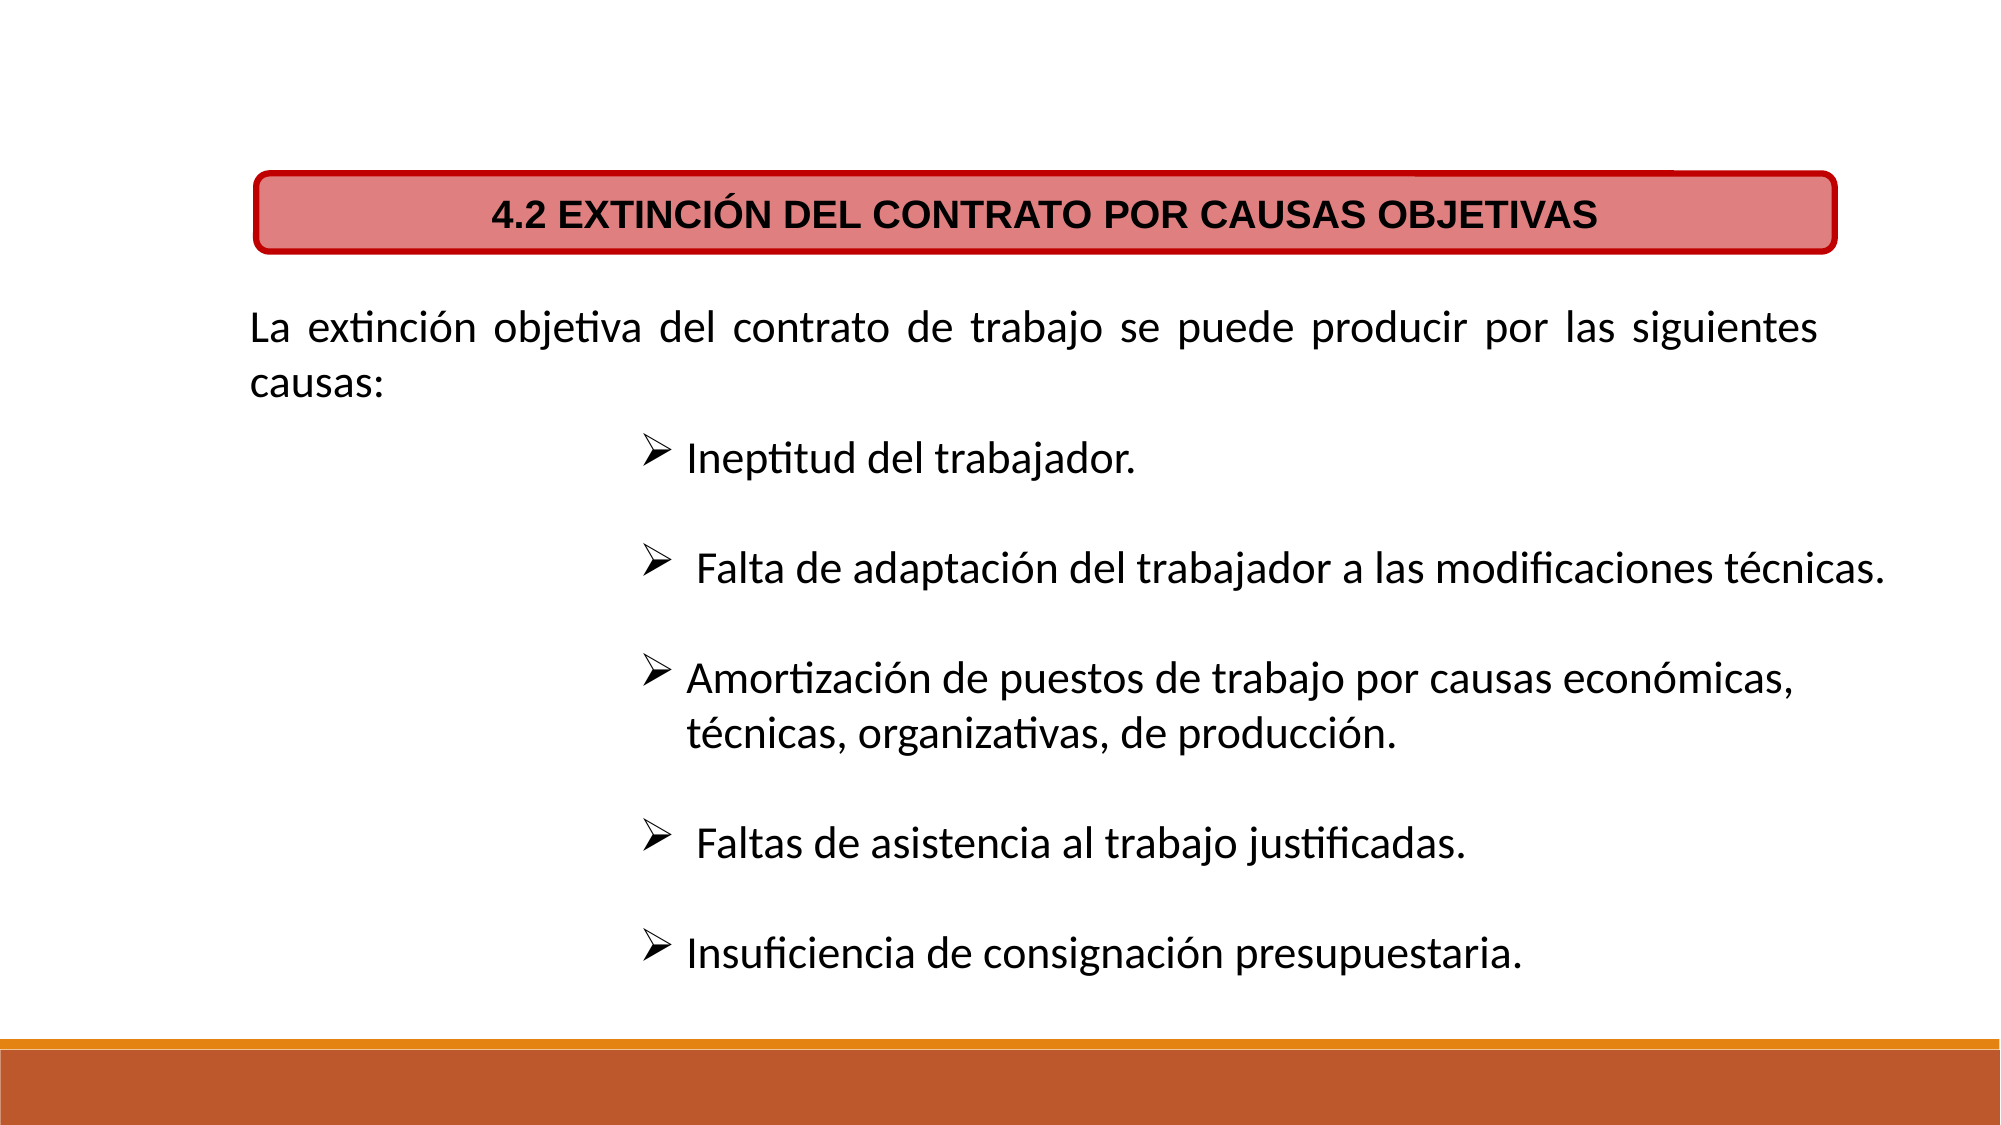

4.2 EXTINCIÓN DEL CONTRATO POR CAUSAS OBJETIVAS
La extinción objetiva del contrato de trabajo se puede producir por las siguientes causas:
Ineptitud del trabajador.

 Falta de adaptación del trabajador a las modificaciones técnicas.

Amortización de puestos de trabajo por causas económicas, técnicas, organizativas, de producción.

 Faltas de asistencia al trabajo justificadas.

Insuficiencia de consignación presupuestaria.